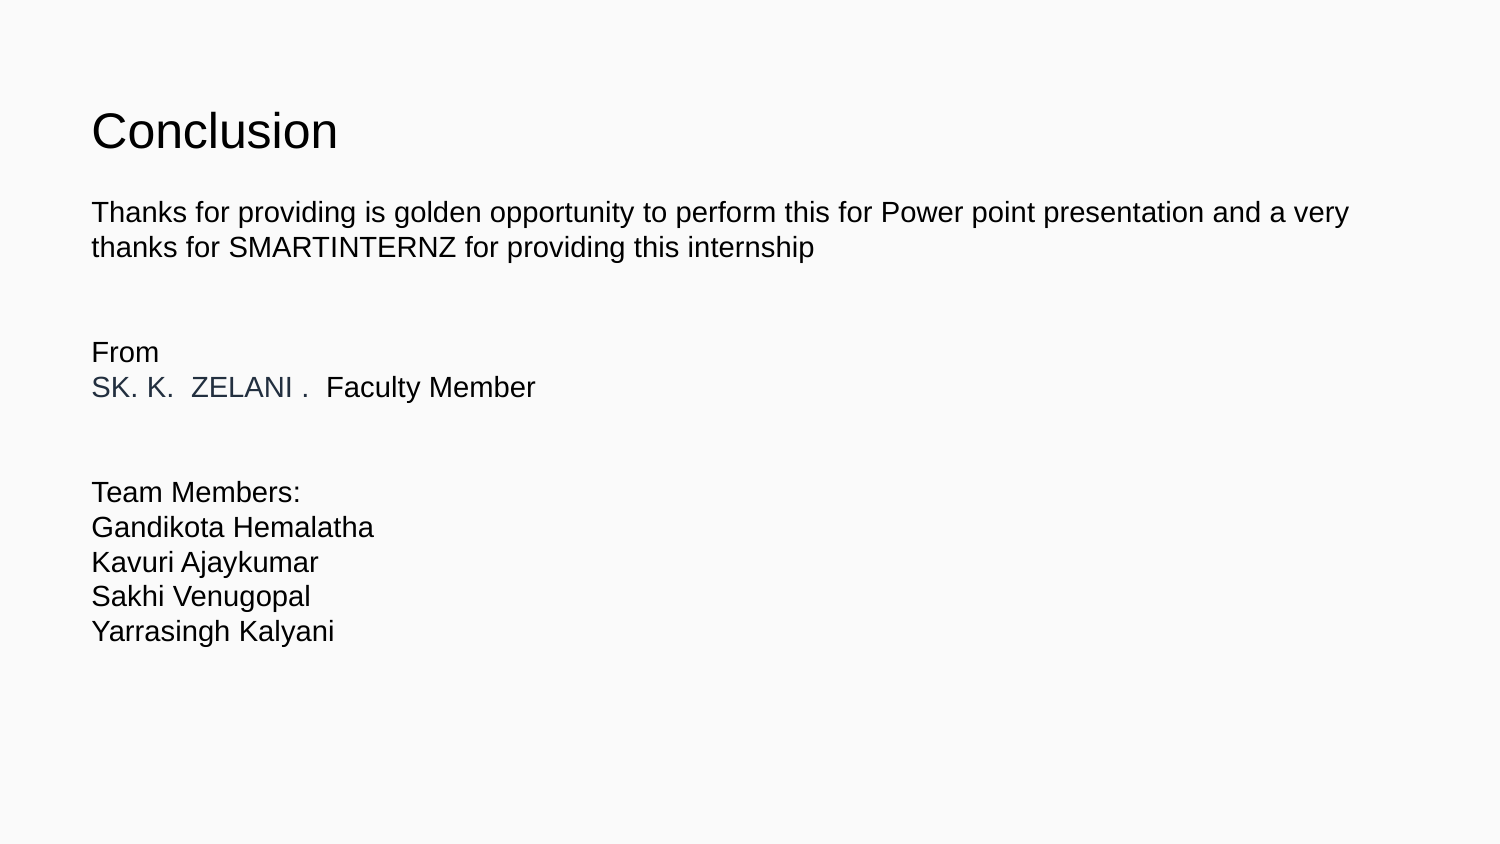

Conclusion

Thanks for providing is golden opportunity to perform this for Power point presentation and a very thanks for SMARTINTERNZ for providing this internship

From
SK. K.  ZELANI .  Faculty Member

Team Members:
Gandikota Hemalatha
Kavuri Ajaykumar
Sakhi Venugopal
Yarrasingh Kalyani